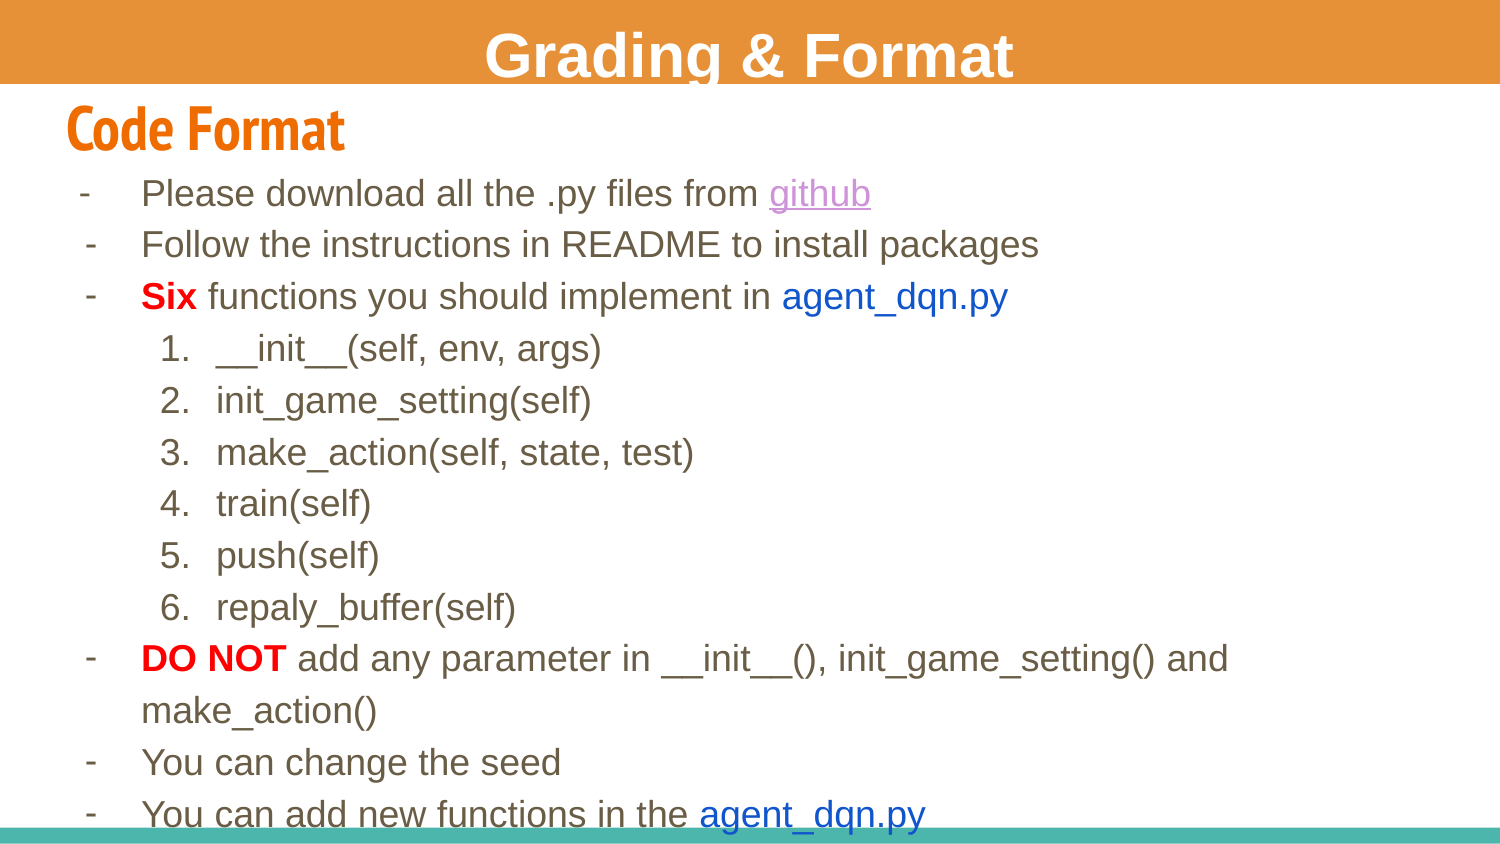

Grading & Format
# Code Format
Please download all the .py files from github
Follow the instructions in README to install packages
Six functions you should implement in agent_dqn.py
__init__(self, env, args)
init_game_setting(self)
make_action(self, state, test)
train(self)
push(self)
repaly_buffer(self)
DO NOT add any parameter in __init__(), init_game_setting() and make_action()
You can change the seed
You can add new functions in the agent_dqn.py